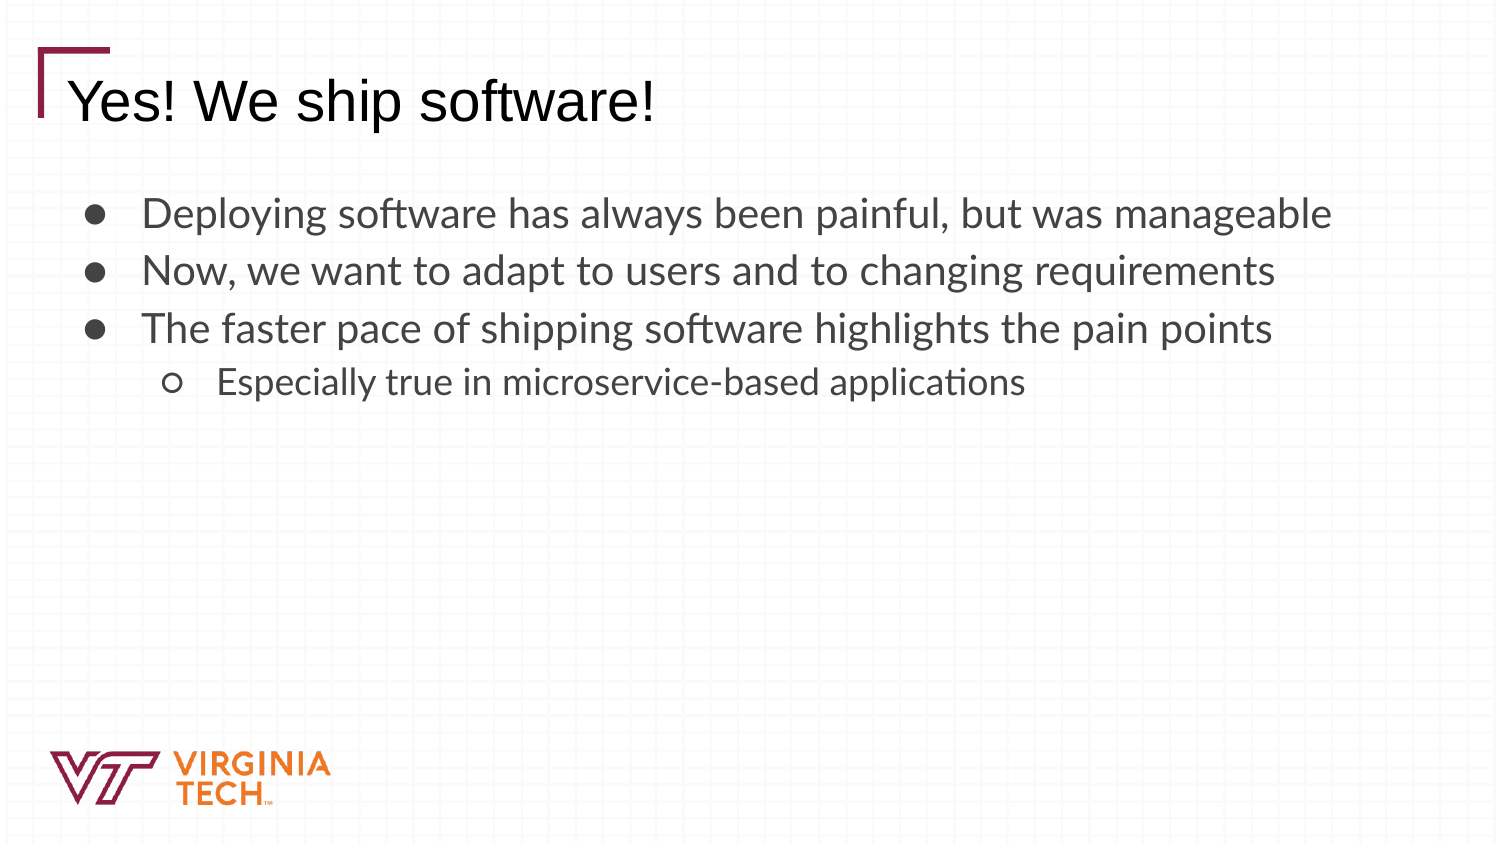

# Yes! We ship software!
Deploying software has always been painful, but was manageable
Now, we want to adapt to users and to changing requirements
The faster pace of shipping software highlights the pain points
Especially true in microservice-based applications